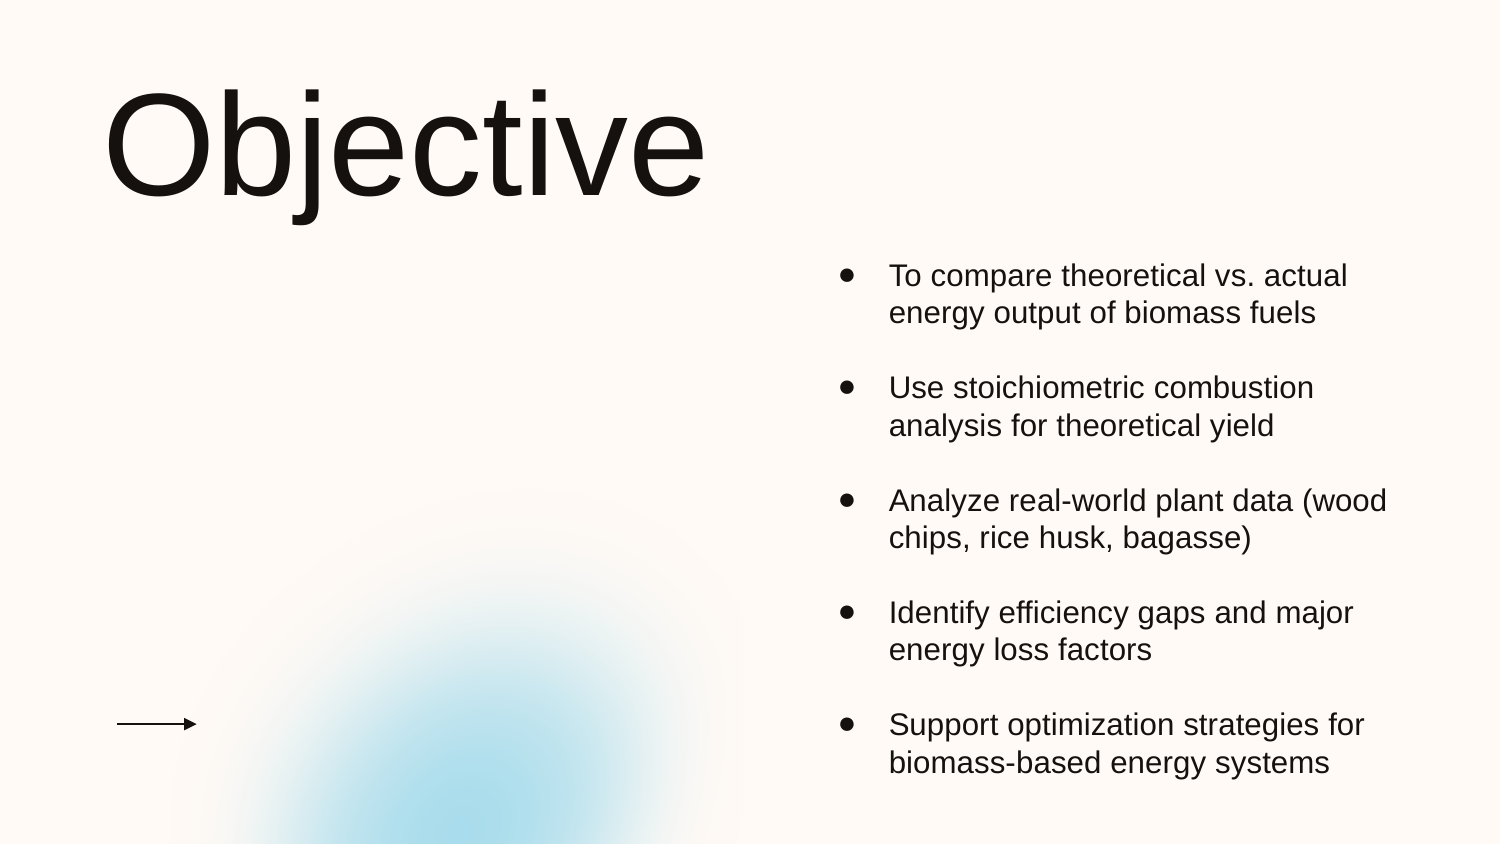

# Objective
To compare theoretical vs. actual energy output of biomass fuels

Use stoichiometric combustion analysis for theoretical yield

Analyze real-world plant data (wood chips, rice husk, bagasse)

Identify efficiency gaps and major energy loss factors

Support optimization strategies for biomass-based energy systems